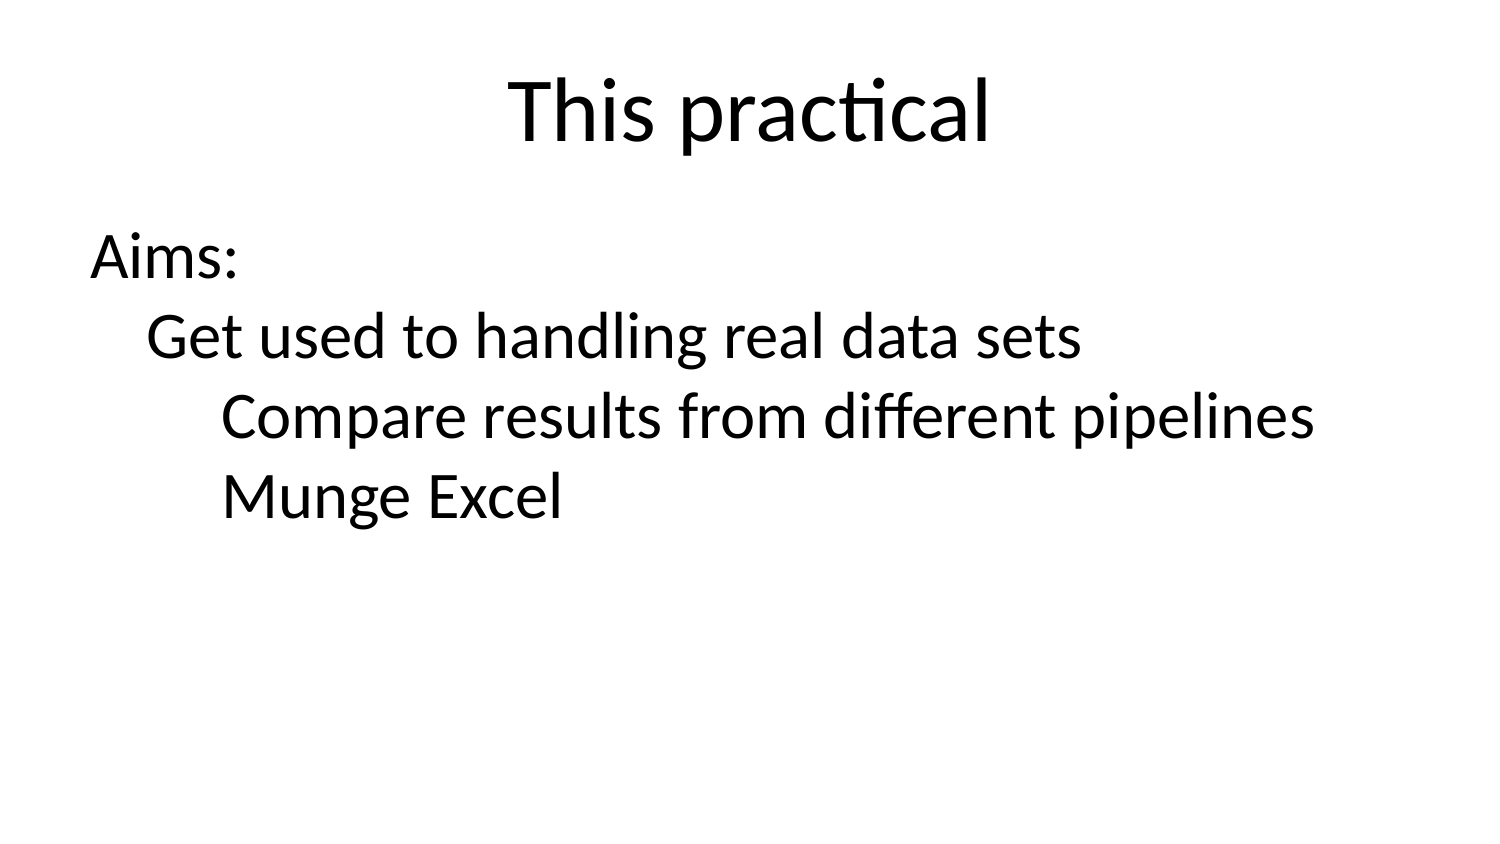

# This practical
Aims:
	Get used to handling real data sets
Compare results from different pipelines
Munge Excel